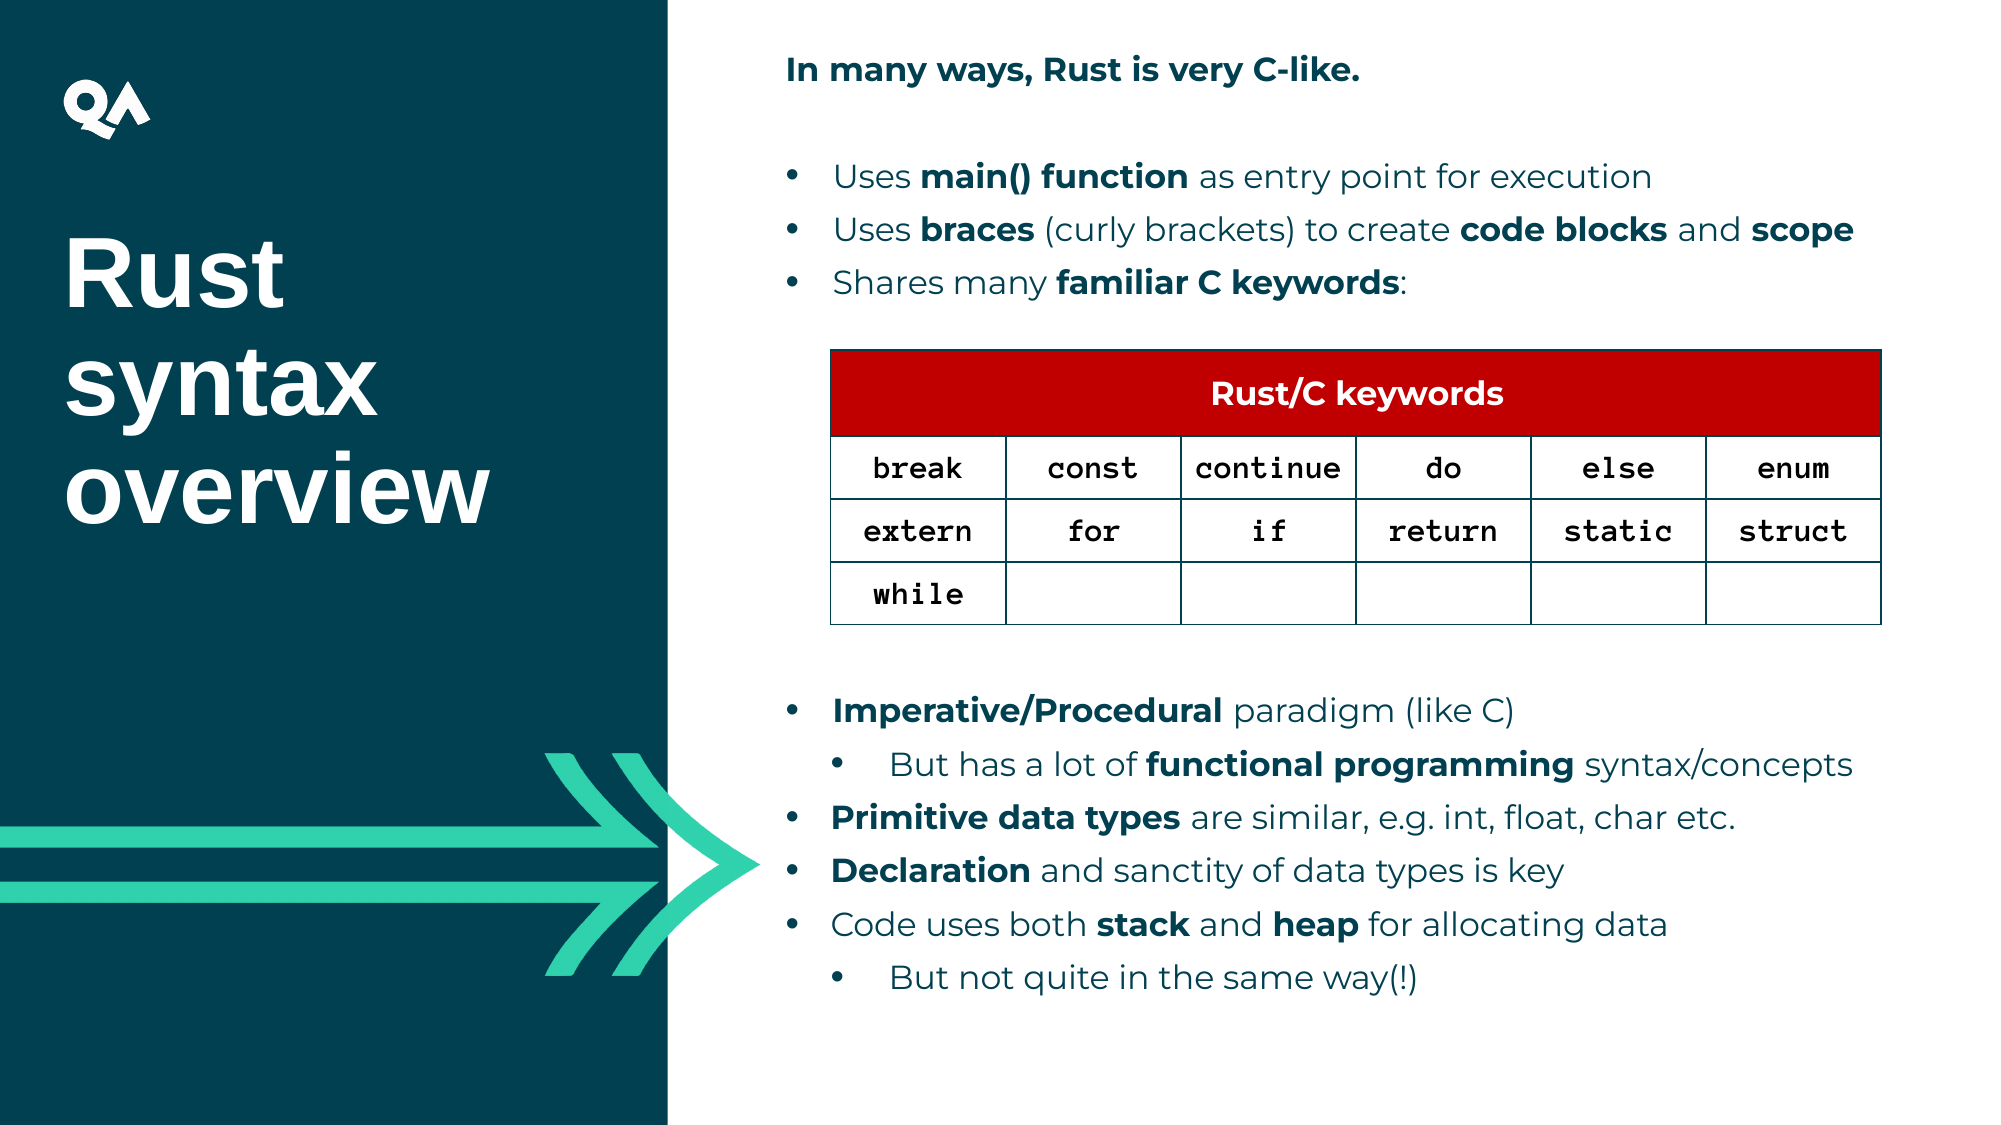

In many ways, Rust is very C-like.

Uses main() function as entry point for execution
Uses braces (curly brackets) to create code blocks and scope
Shares many familiar C keywords:

Imperative/Procedural paradigm (like C)
But has a lot of functional programming syntax/concepts
Primitive data types are similar, e.g. int, float, char etc.
Declaration and sanctity of data types is key
Code uses both stack and heap for allocating data
But not quite in the same way(!)

Rust syntax overview
| Rust/C keywords |  |  |  |  |  |
| --- | --- | --- | --- | --- | --- |
| break | const | continue | do | else | enum |
| extern | for | if | return | static | struct |
| while |  |  |  |  |  |